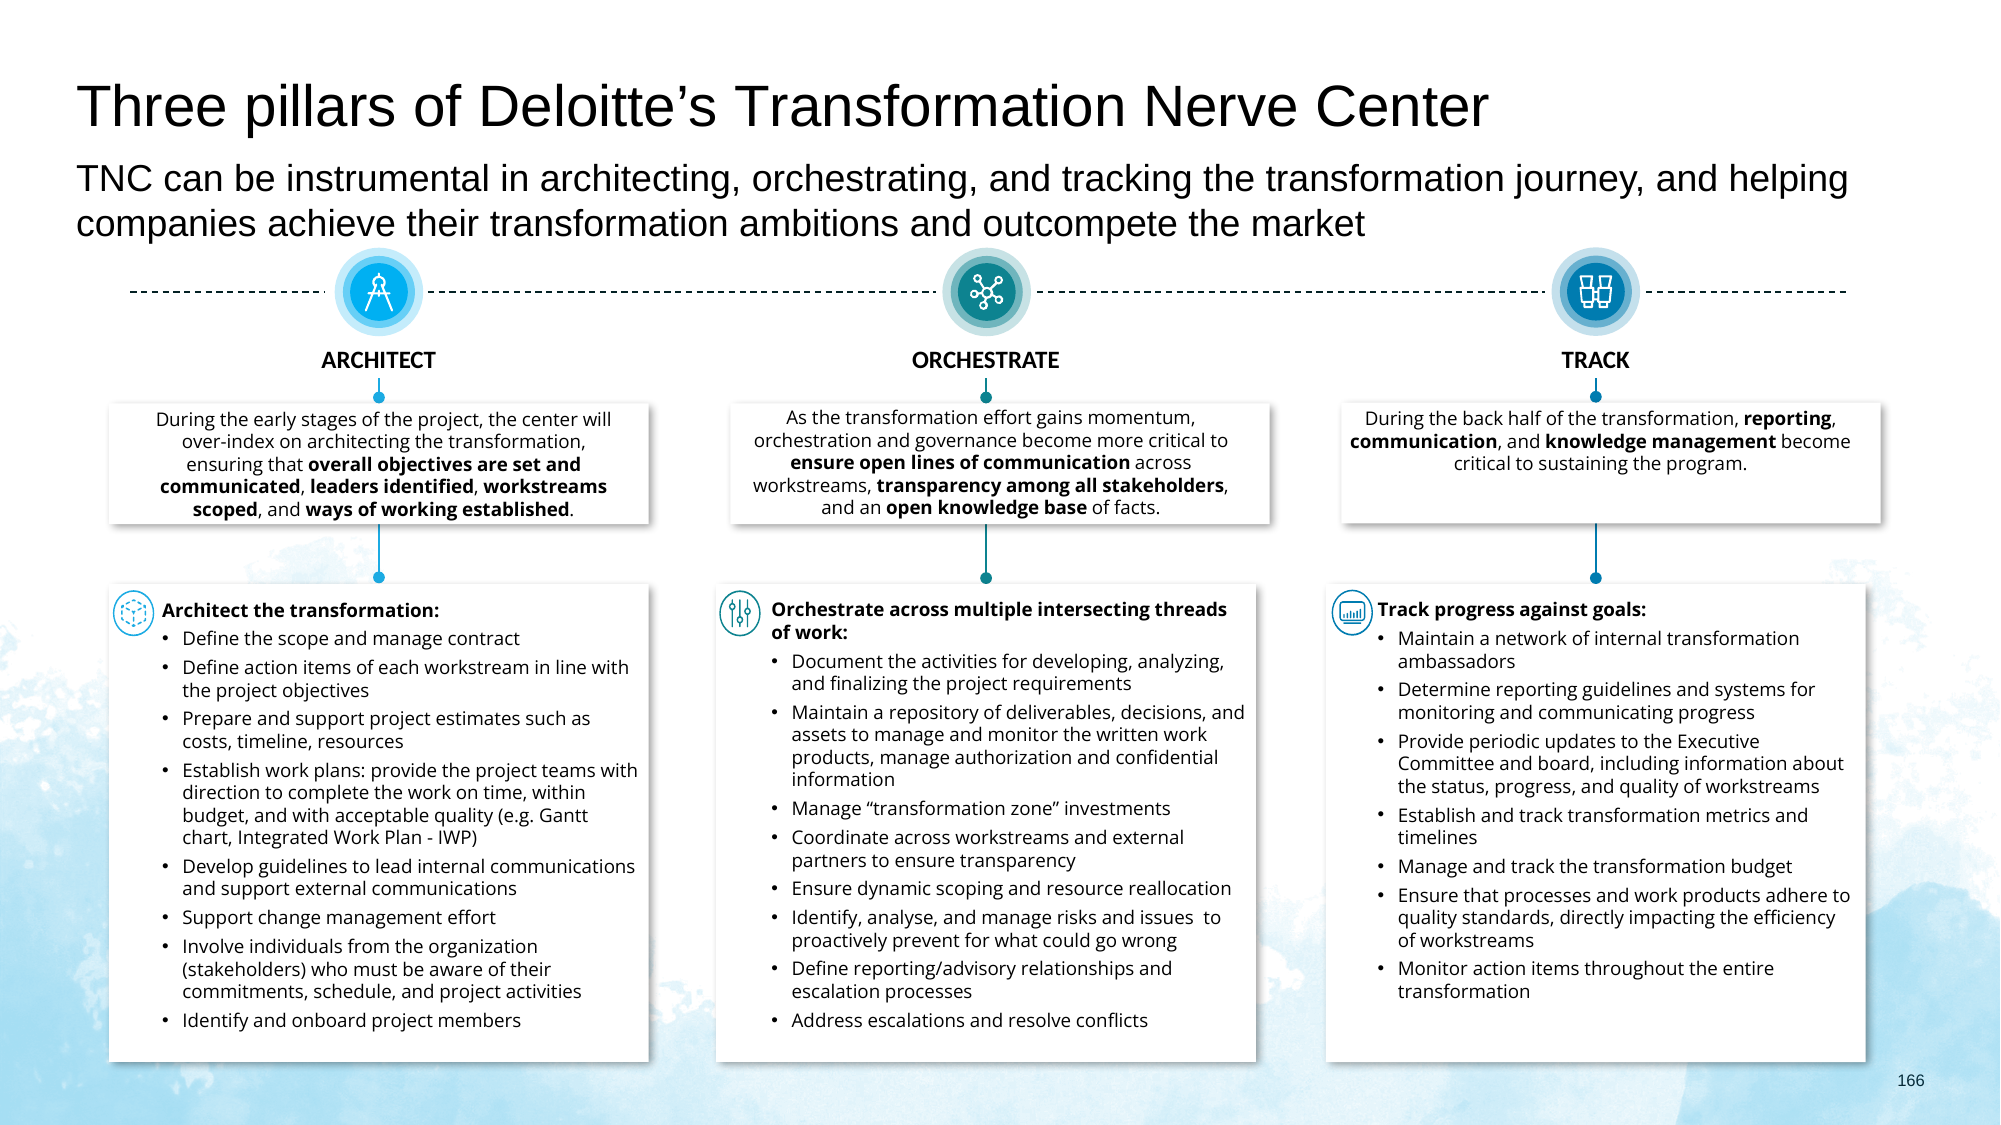

# Three pillars of Deloitte’s Transformation Nerve Center
TNC can be instrumental in architecting, orchestrating, and tracking the transformation journey, and helping companies achieve their transformation ambitions and outcompete the market

ARCHITECT
ORCHESTRATE
TRACK

As the transformation effort gains momentum, orchestration and governance become more critical to ensure open lines of communication across workstreams, transparency among all stakeholders, and an open knowledge base of facts.
During the back half of the transformation, reporting, communication, and knowledge management become critical to sustaining the program.
During the early stages of the project, the center will over-index on architecting the transformation, ensuring that overall objectives are set and communicated, leaders identified, workstreams scoped, and ways of working established.

Track progress against goals:
Maintain a network of internal transformation ambassadors
Determine reporting guidelines and systems for monitoring and communicating progress
Provide periodic updates to the Executive Committee and board, including information about the status, progress, and quality of workstreams
Establish and track transformation metrics and timelines
Manage and track the transformation budget
Ensure that processes and work products adhere to quality standards, directly impacting the efficiency of workstreams
Monitor action items throughout the entire transformation

Orchestrate across multiple intersecting threads of work:
Document the activities for developing, analyzing, and finalizing the project requirements
Maintain a repository of deliverables, decisions, and assets to manage and monitor the written work products, manage authorization and confidential information
Manage “transformation zone” investments
Coordinate across workstreams and external partners to ensure transparency
Ensure dynamic scoping and resource reallocation
Identify, analyse, and manage risks and issues  to proactively prevent for what could go wrong
Define reporting/advisory relationships and escalation processes
Address escalations and resolve conflicts

Architect the transformation:
Define the scope and manage contract
Define action items of each workstream in line with the project objectives
Prepare and support project estimates such as costs, timeline, resources
Establish work plans: provide the project teams with direction to complete the work on time, within budget, and with acceptable quality (e.g. Gantt chart, Integrated Work Plan - IWP)
Develop guidelines to lead internal communications and support external communications
Support change management effort
Involve individuals from the organization (stakeholders) who must be aware of their commitments, schedule, and project activities
Identify and onboard project members